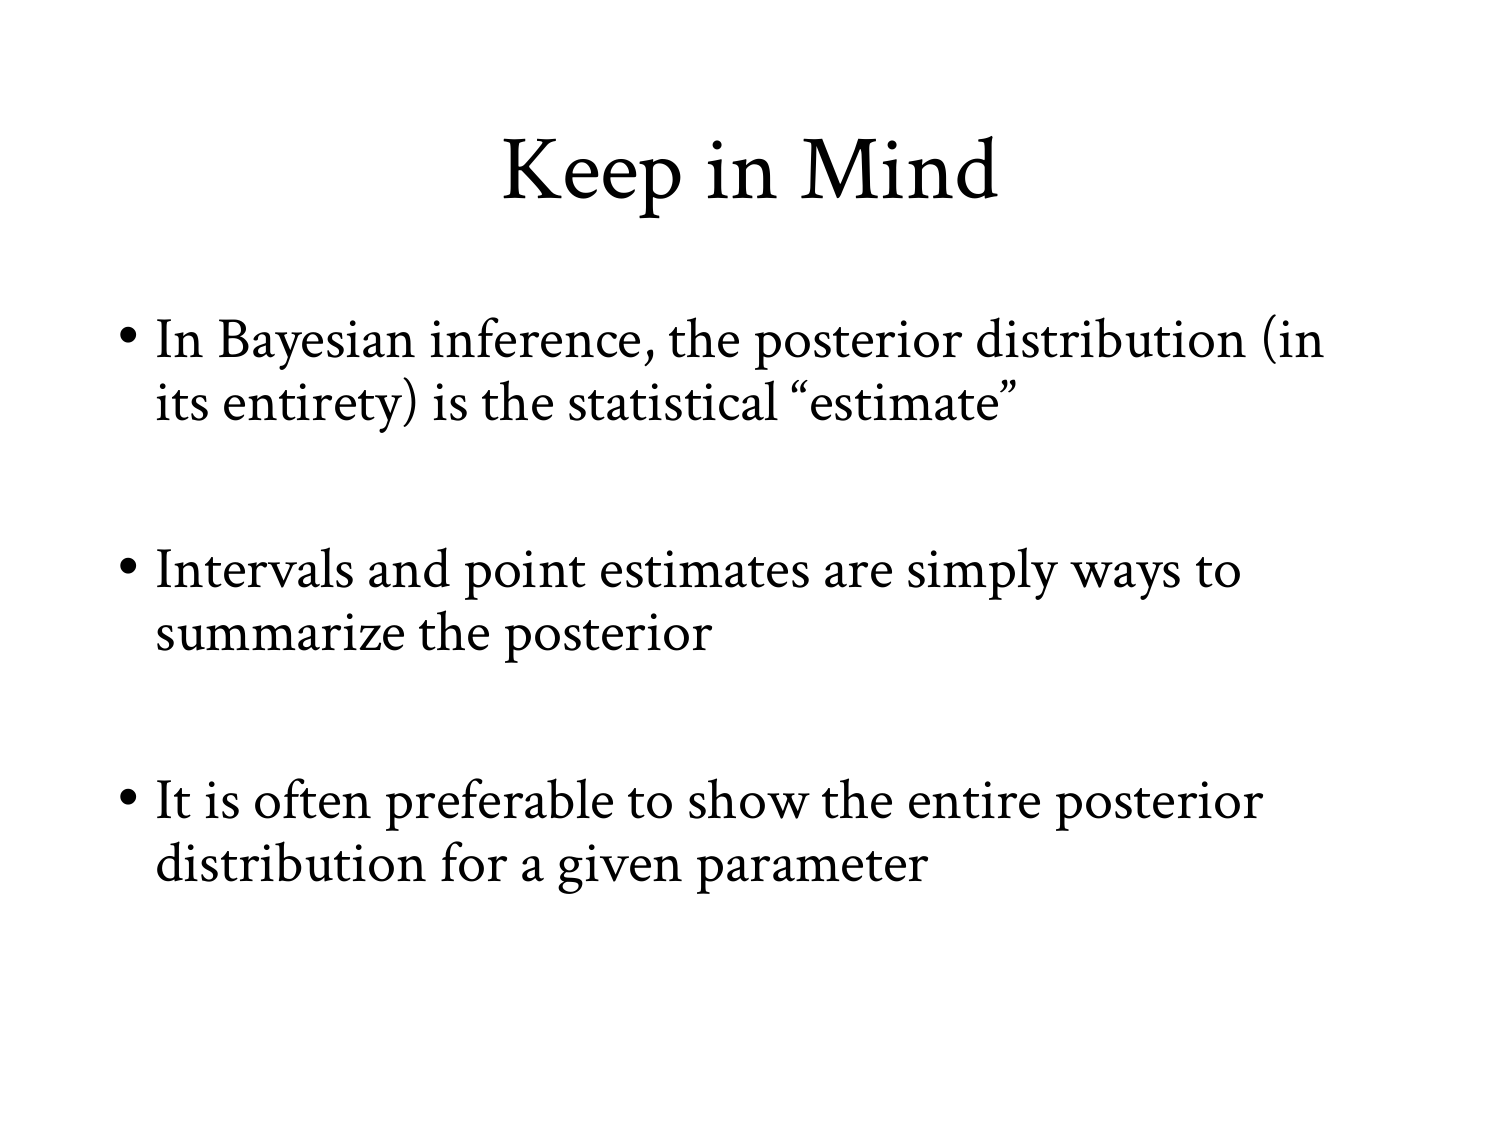

# Keep in Mind
In Bayesian inference, the posterior distribution (in its entirety) is the statistical “estimate”

Intervals and point estimates are simply ways to summarize the posterior

It is often preferable to show the entire posterior distribution for a given parameter